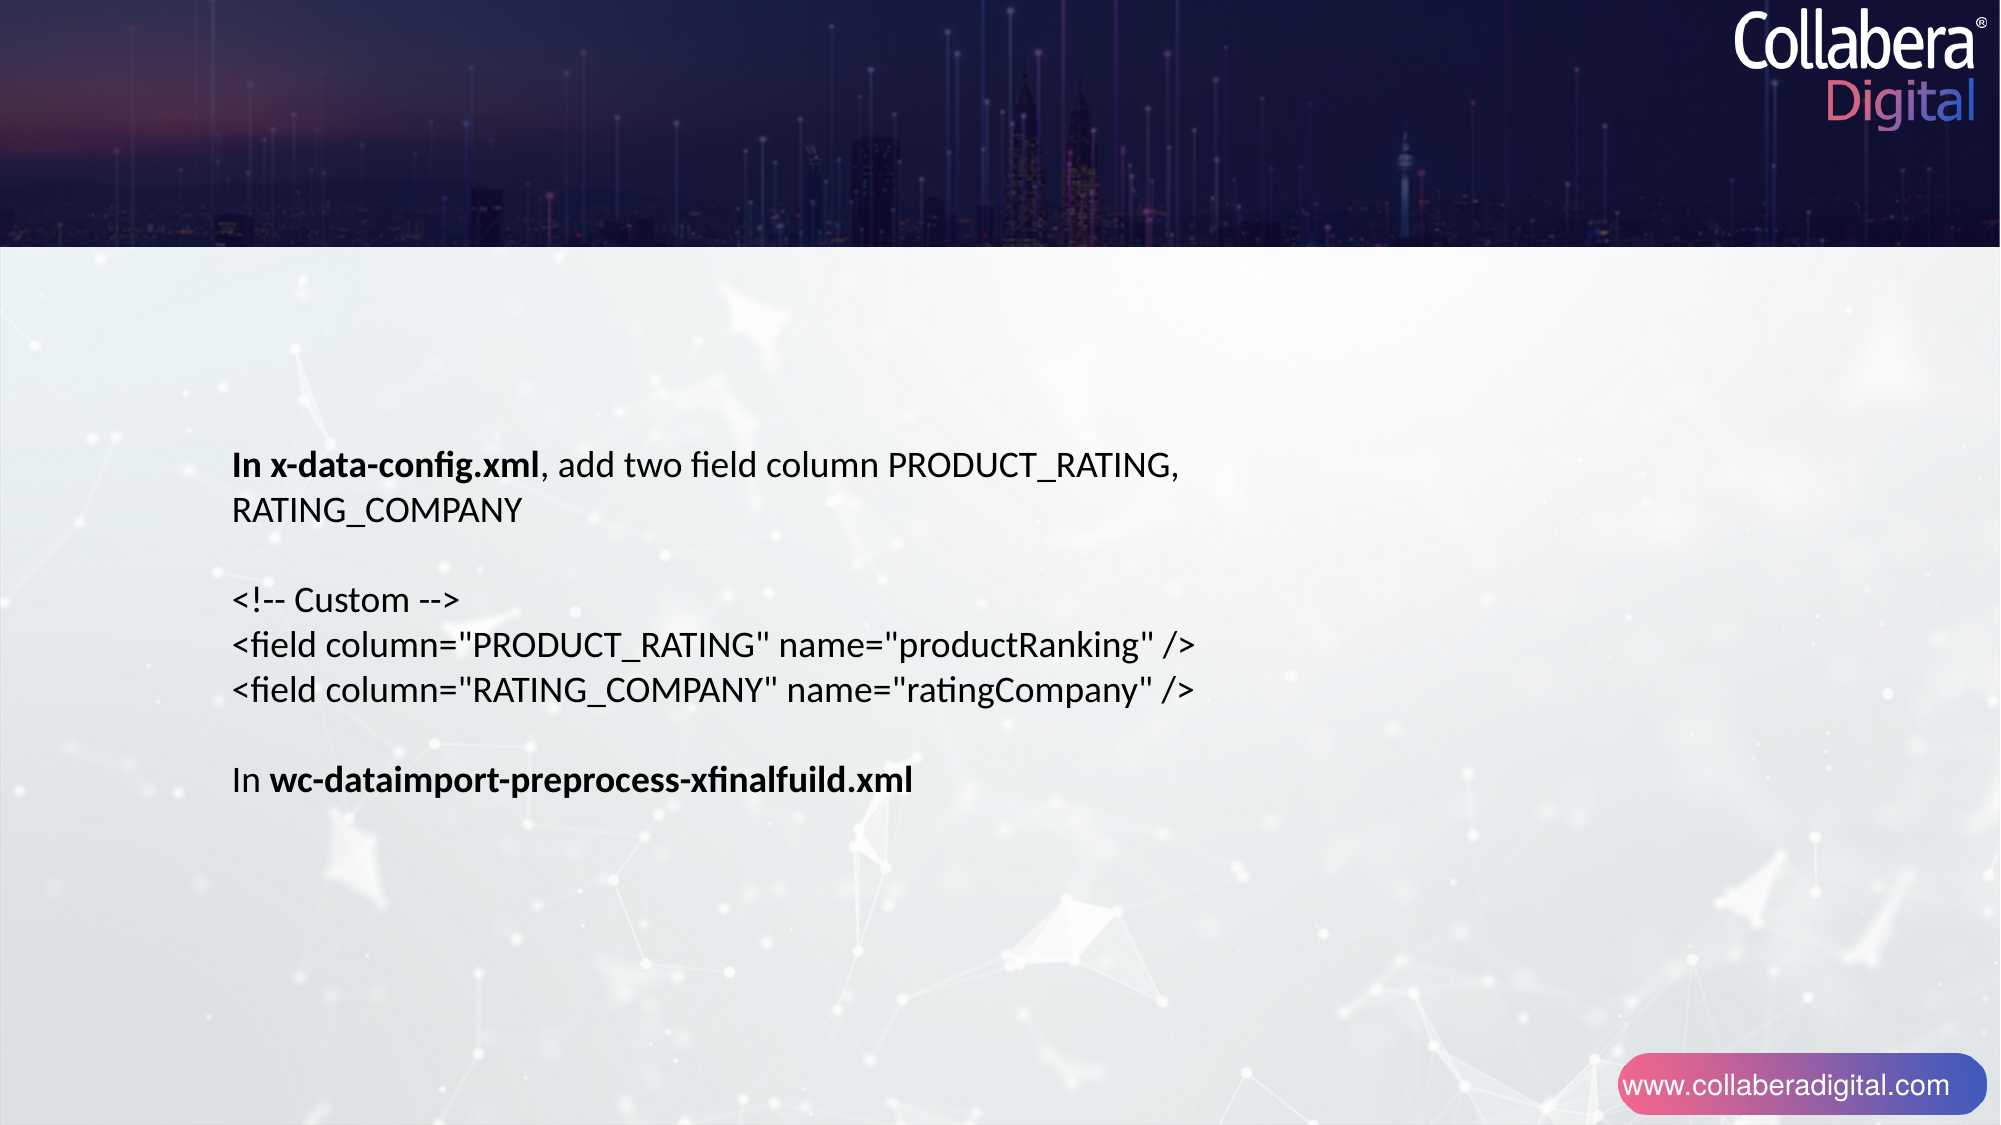

In x-data-config.xml, add two field column PRODUCT_RATING, RATING_COMPANY

<!-- Custom -->
<field column="PRODUCT_RATING" name="productRanking" />
<field column="RATING_COMPANY" name="ratingCompany" />

In wc-dataimport-preprocess-xfinalfuild.xml